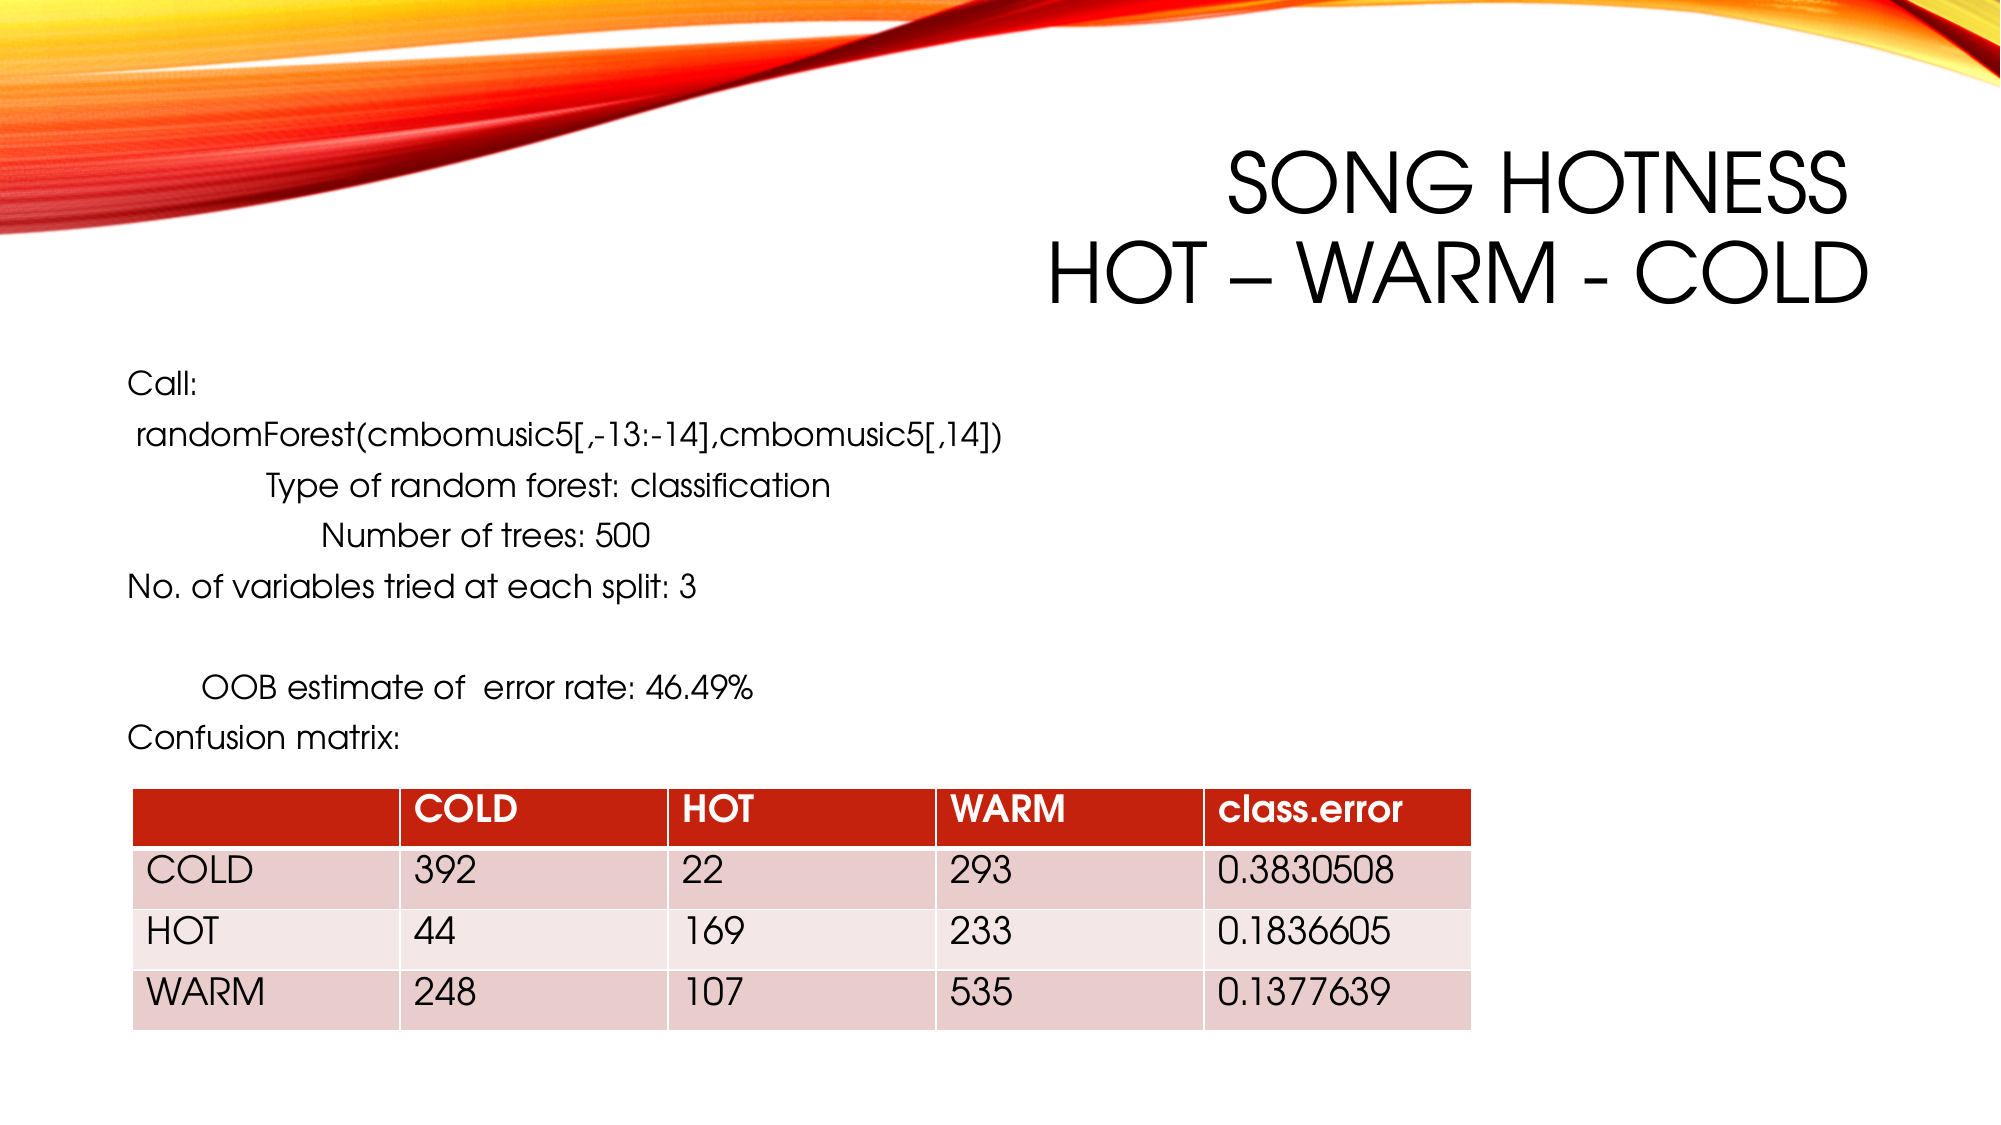

# Song hotness hot – warm - cold
Call:
 randomForest(cmbomusic5[,-13:-14],cmbomusic5[,14])
               Type of random forest: classification
                     Number of trees: 500
No. of variables tried at each split: 3

        OOB estimate of  error rate: 46.49%
Confusion matrix:
|  | COLD | HOT | WARM | class.error |
| --- | --- | --- | --- | --- |
| COLD | 392 | 22 | 293 | 0.3830508 |
| HOT | 44 | 169 | 233 | 0.1836605 |
| WARM | 248 | 107 | 535 | 0.1377639 |